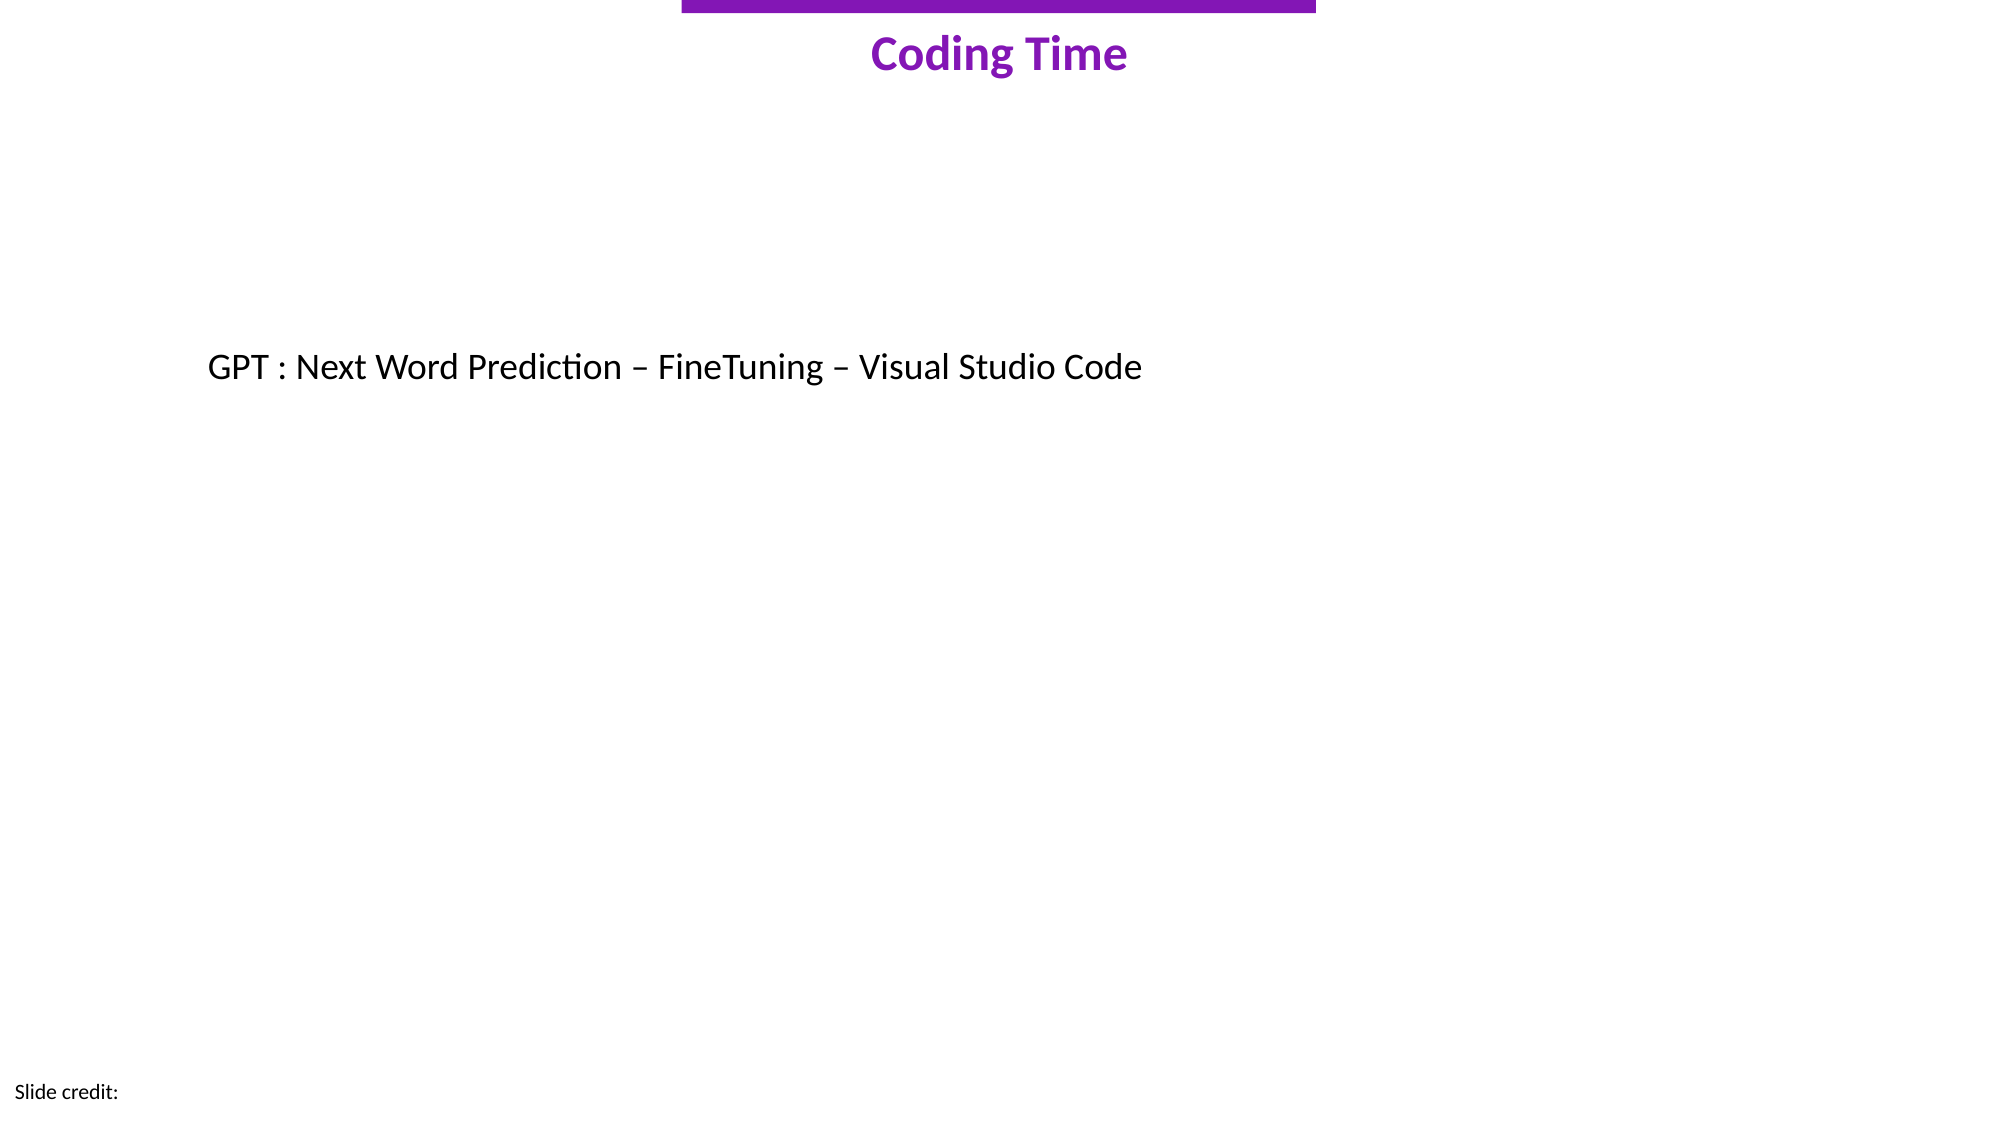

Coding Time

GPT : Next Word Prediction – FineTuning – Visual Studio Code

Slide credit: